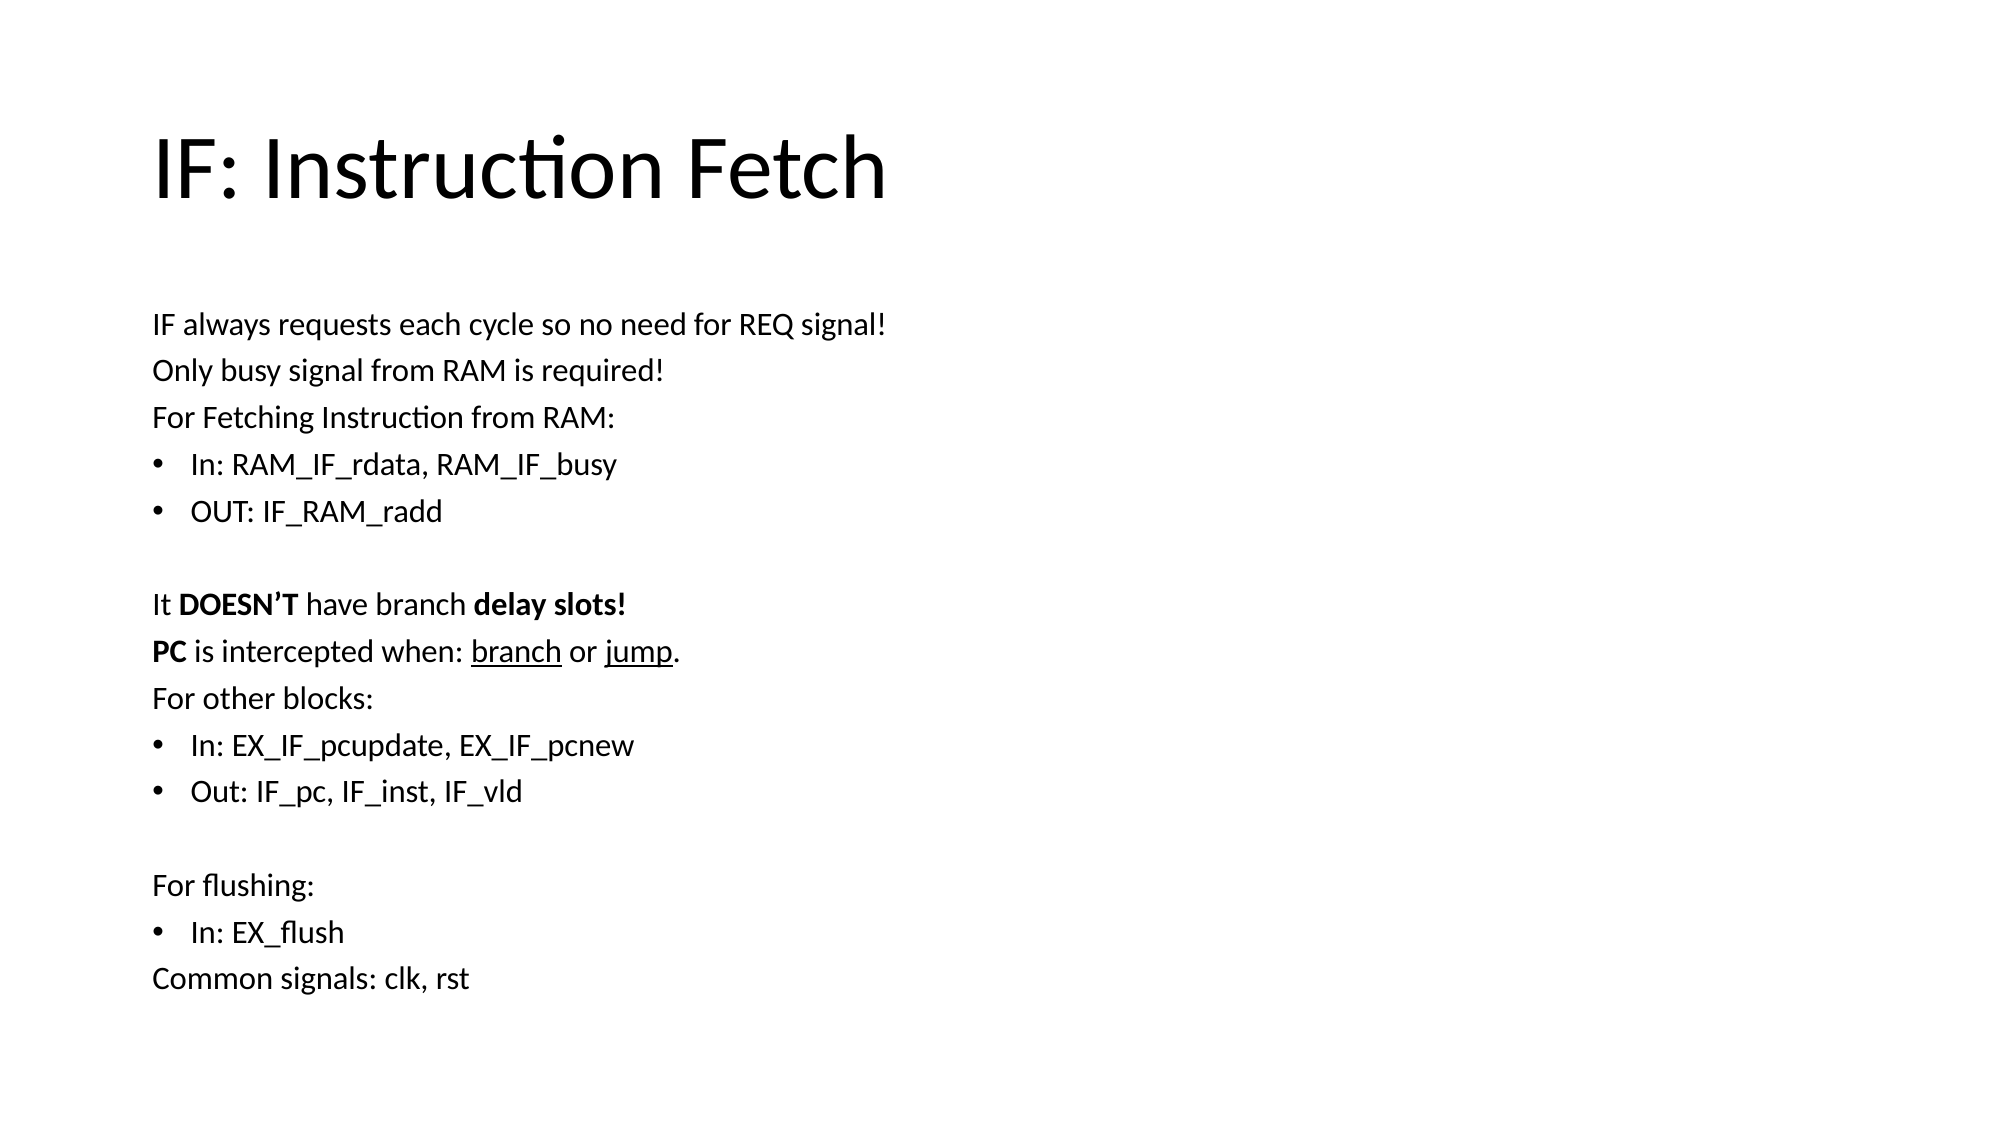

# IF: Instruction Fetch
IF always requests each cycle so no need for REQ signal!
Only busy signal from RAM is required!
For Fetching Instruction from RAM:
In: RAM_IF_rdata, RAM_IF_busy
OUT: IF_RAM_radd

It DOESN’T have branch delay slots!
PC is intercepted when: branch or jump.
For other blocks:
In: EX_IF_pcupdate, EX_IF_pcnew
Out: IF_pc, IF_inst, IF_vld

For flushing:
In: EX_flush
Common signals: clk, rst